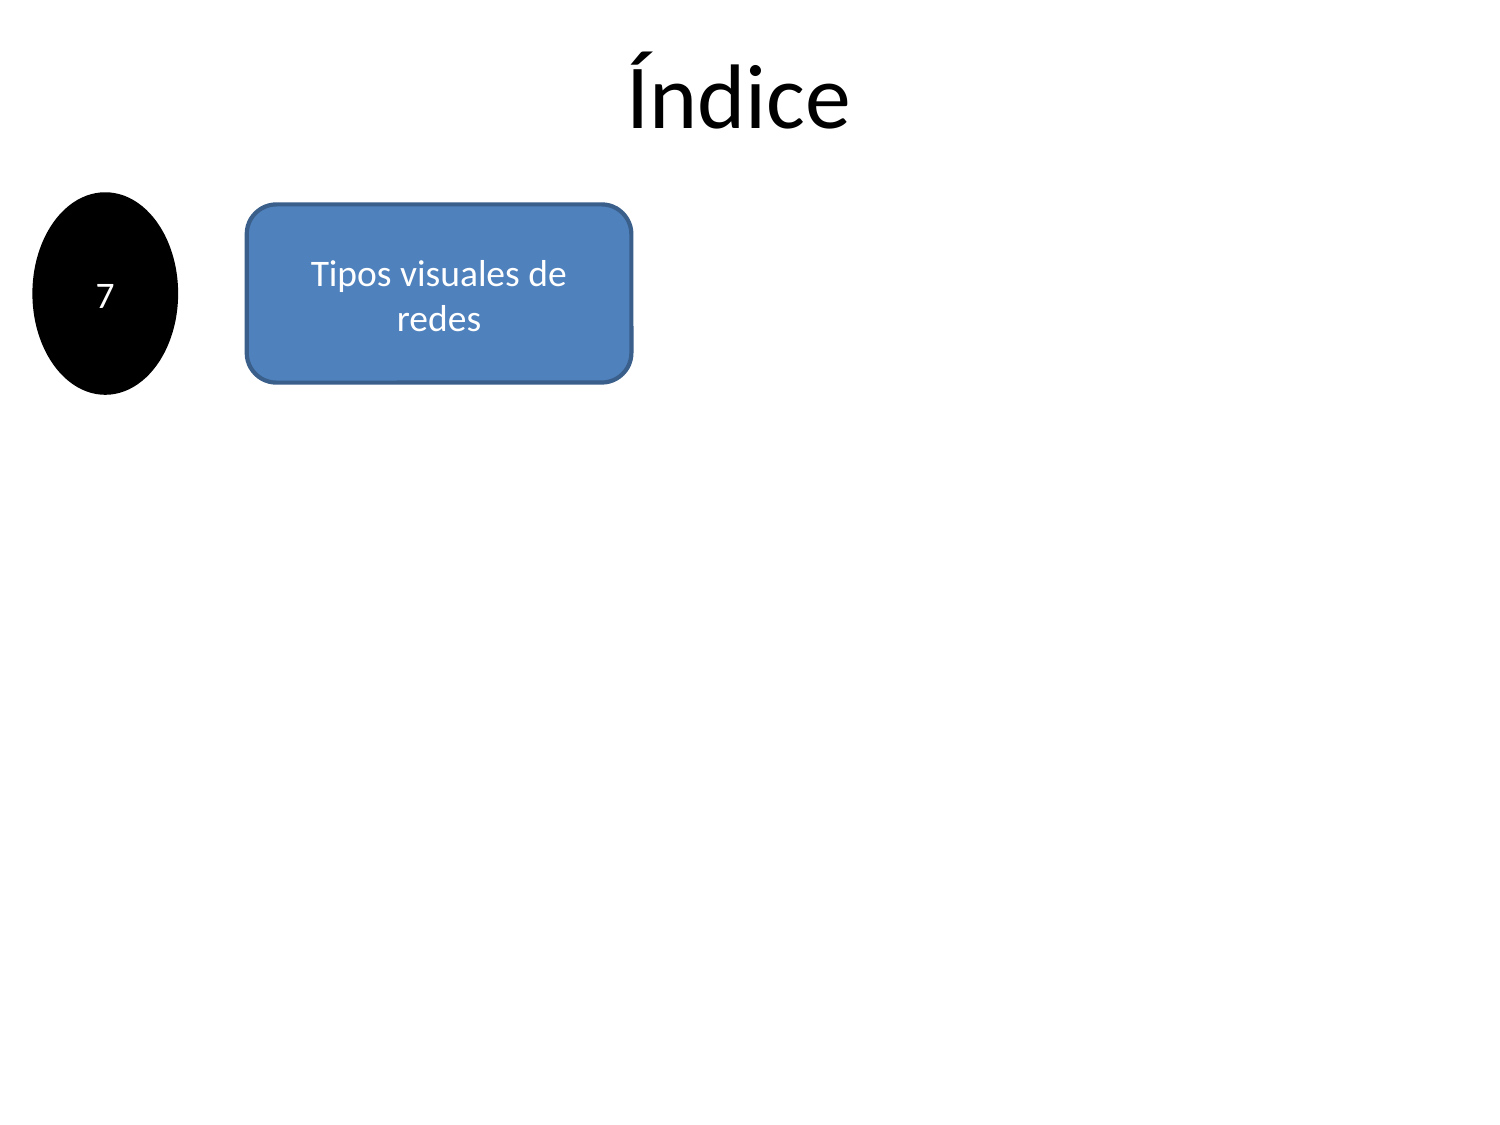

# Índice
7
Tipos visuales de redes